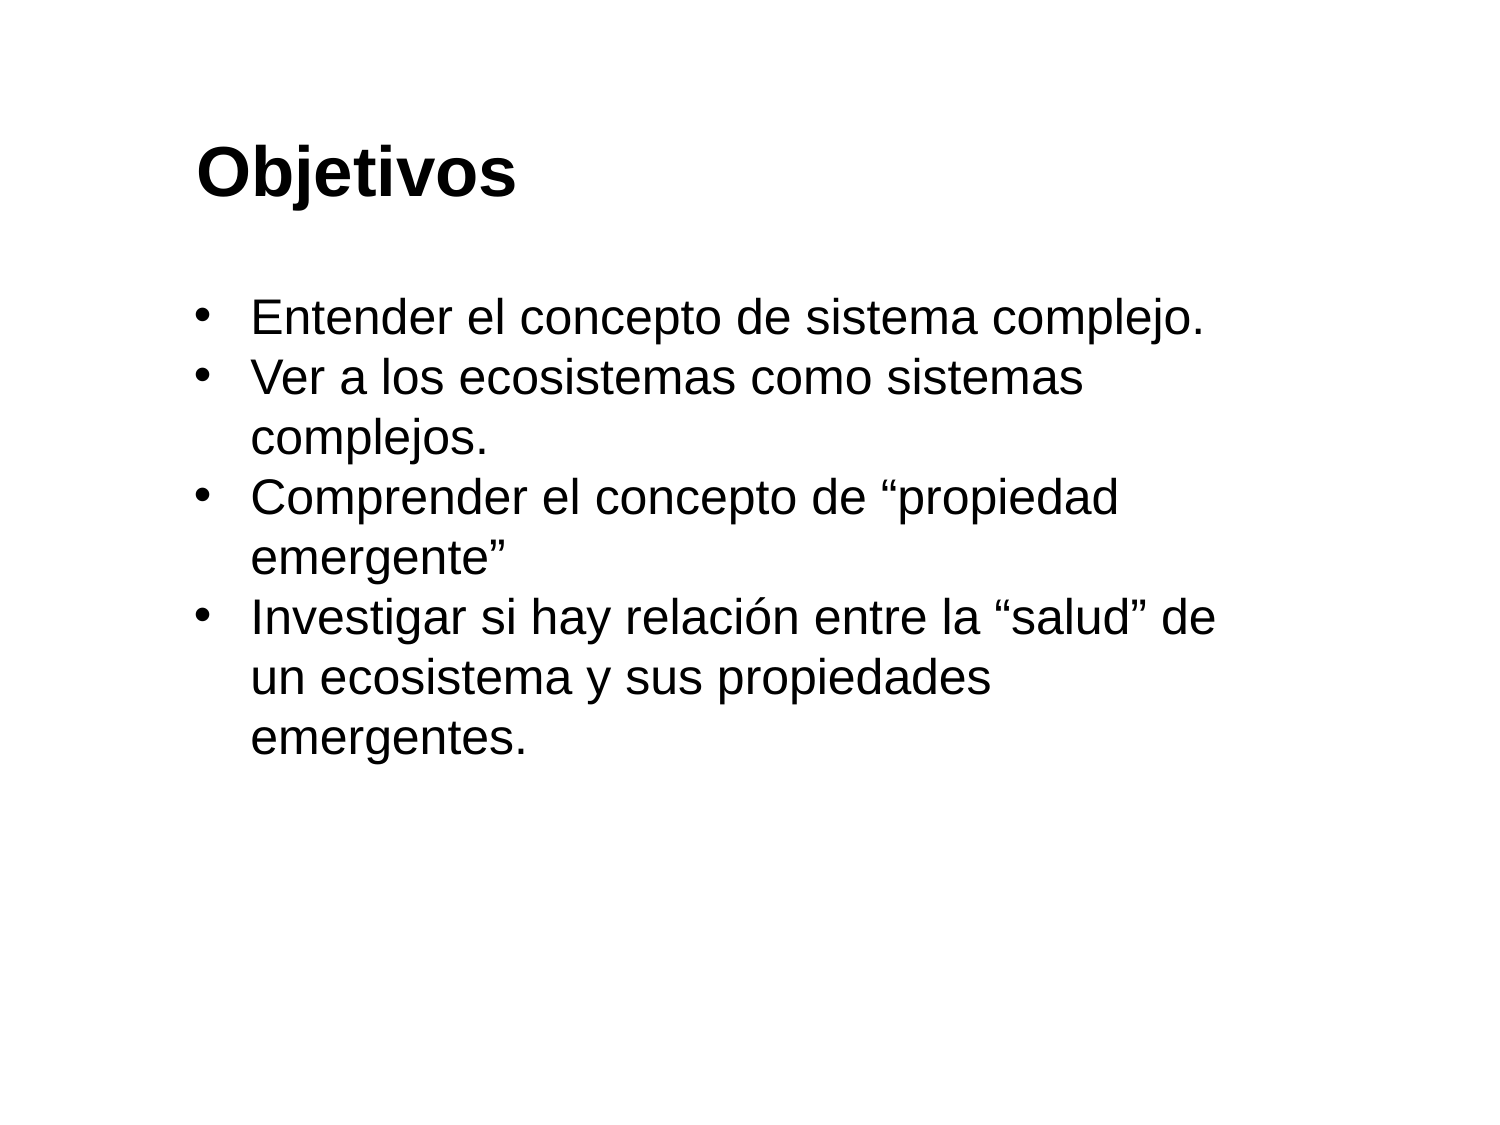

Objetivos
Entender el concepto de sistema complejo.
Ver a los ecosistemas como sistemas complejos.
Comprender el concepto de “propiedad emergente”
Investigar si hay relación entre la “salud” de un ecosistema y sus propiedades emergentes.